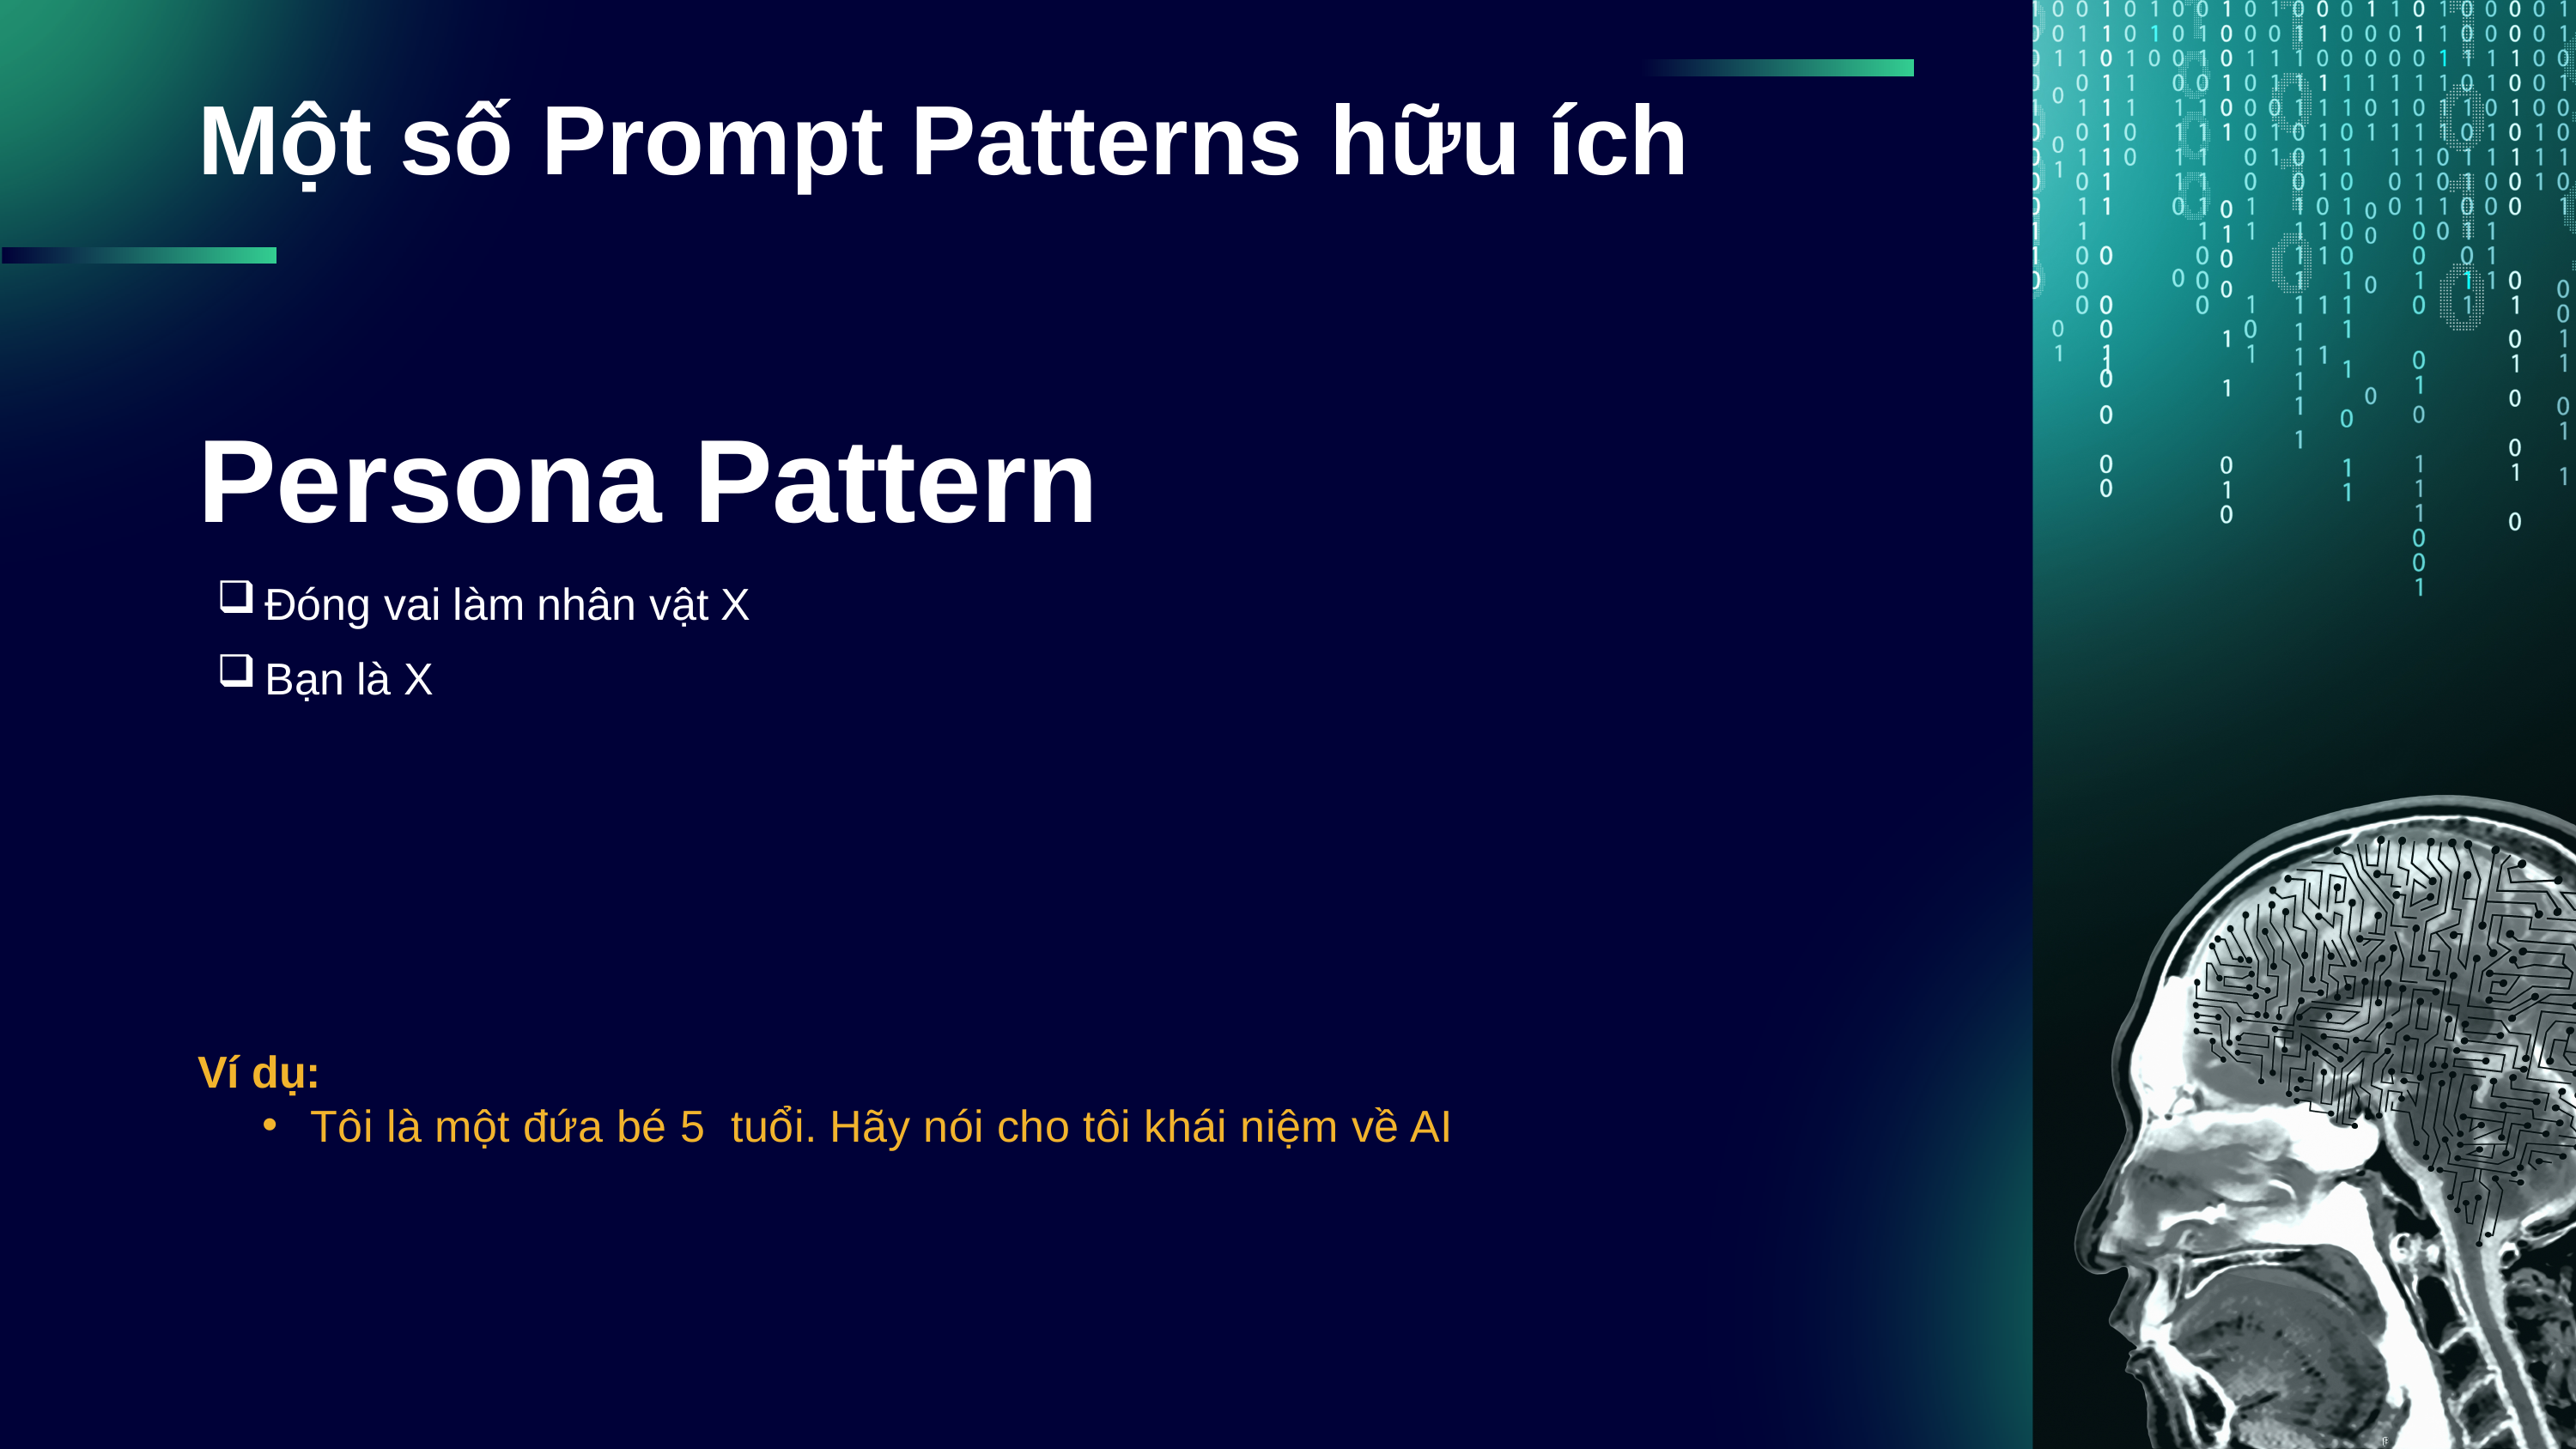

Một số Prompt Patterns hữu ích

Persona Pattern

Đóng vai làm nhân vật X
Bạn là X

Ví dụ:
Tôi là một đứa bé 5  tuổi. Hãy nói cho tôi khái niệm về AI